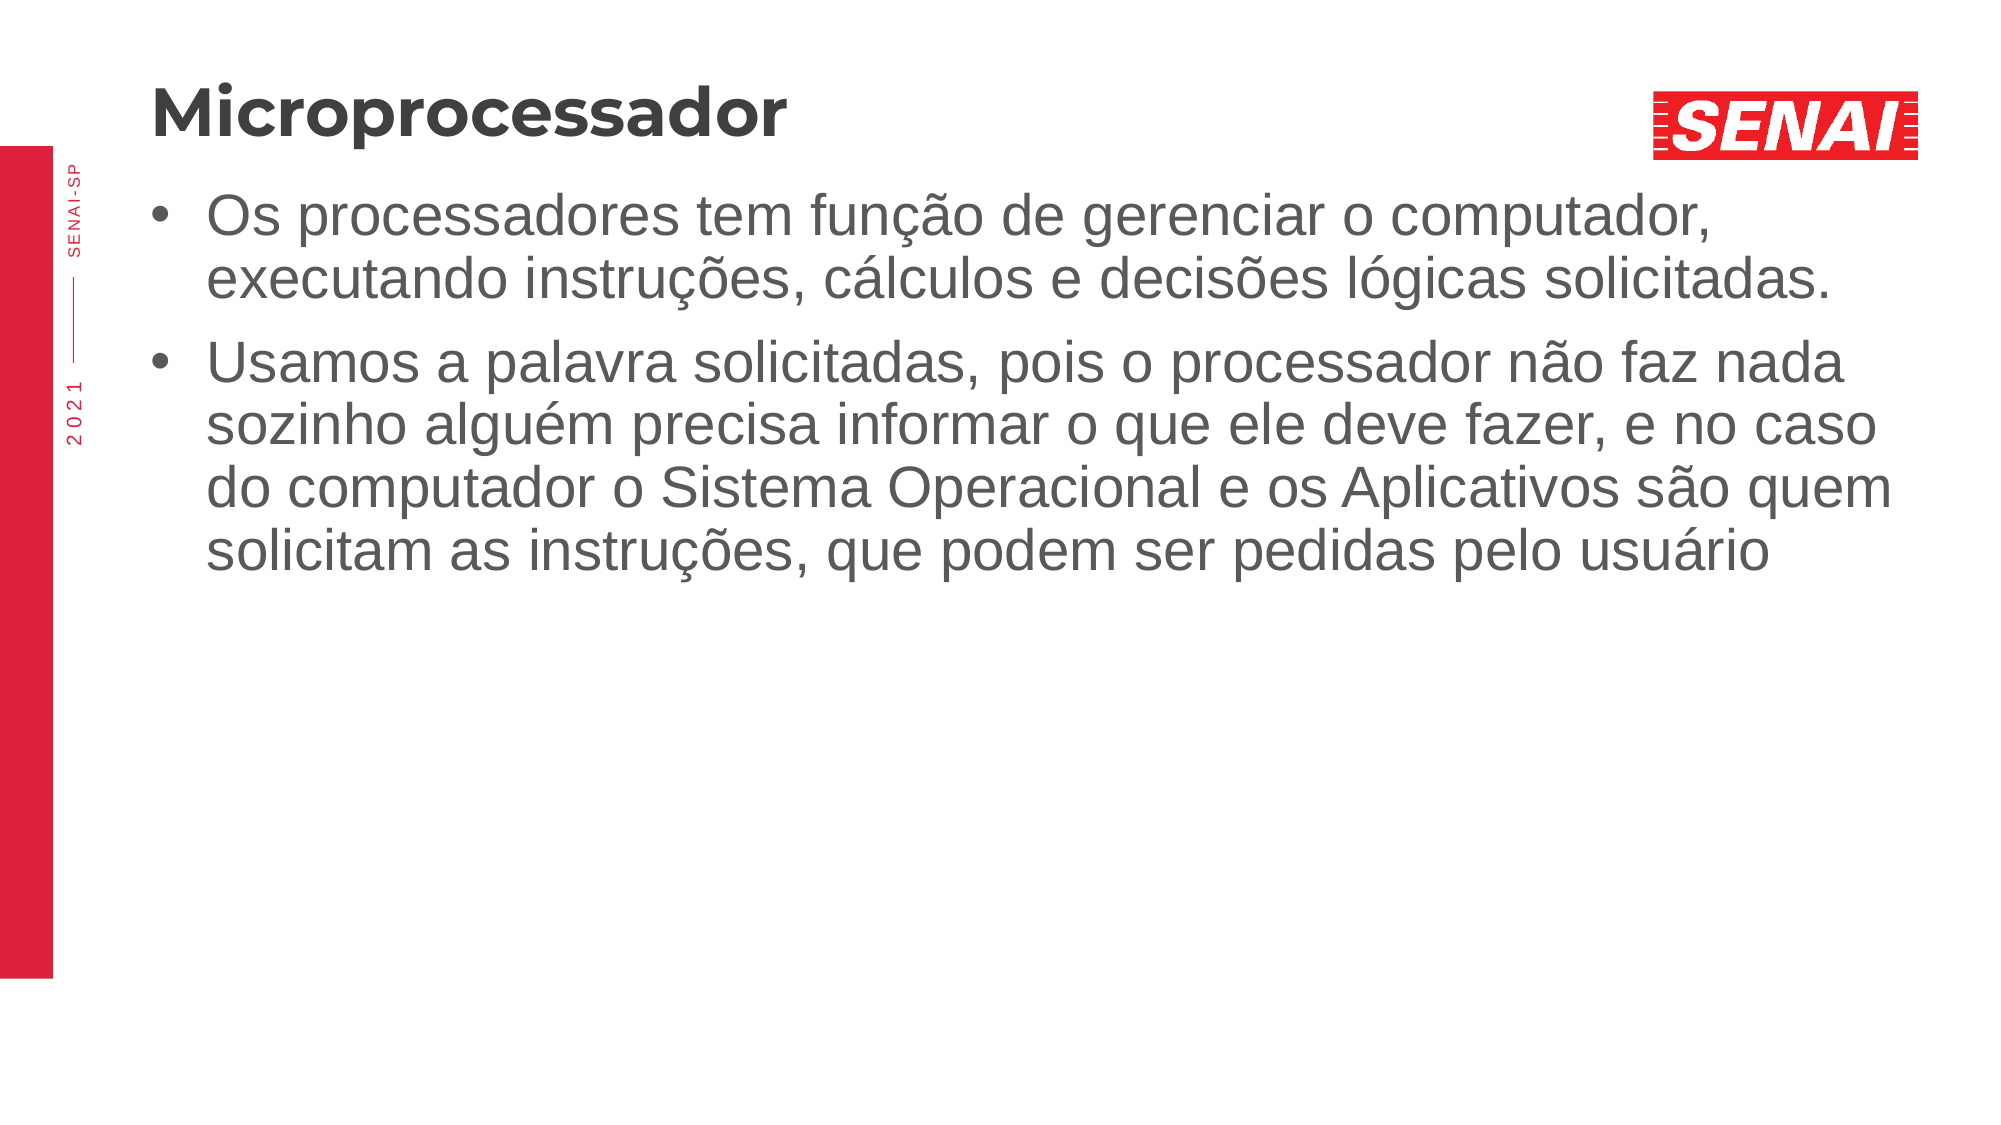

# Microprocessador
Os processadores tem função de gerenciar o computador, executando instruções, cálculos e decisões lógicas solicitadas.
Usamos a palavra solicitadas, pois o processador não faz nada sozinho alguém precisa informar o que ele deve fazer, e no caso do computador o Sistema Operacional e os Aplicativos são quem solicitam as instruções, que podem ser pedidas pelo usuário